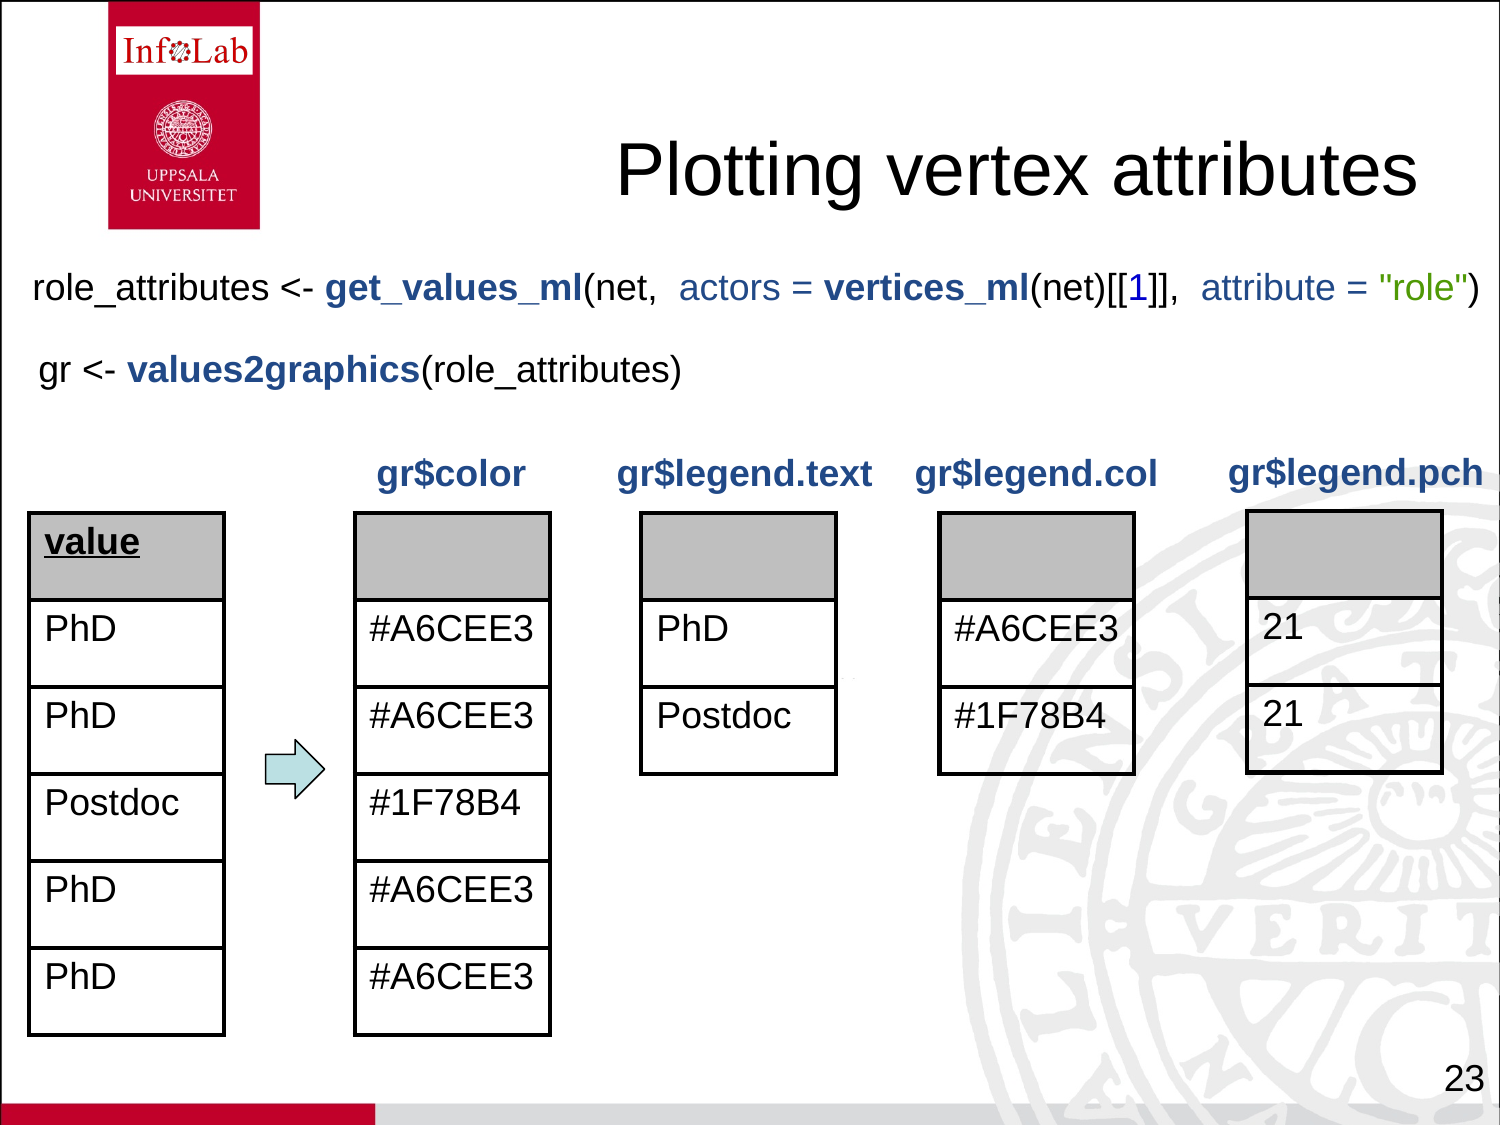

# Plotting vertex attributes
role_attributes <- get_values_ml(net,  actors = vertices_ml(net)[[1]],  attribute = "role")
gr <- values2graphics(role_attributes)
gr$legend.pch
gr$color
gr$legend.text
gr$legend.col
|  |
| --- |
| 21 |
| 21 |
| value |
| --- |
| PhD |
| PhD |
| Postdoc |
| PhD |
| PhD |
|  |
| --- |
| #A6CEE3 |
| #A6CEE3 |
| #1F78B4 |
| #A6CEE3 |
| #A6CEE3 |
|  |
| --- |
| PhD |
| Postdoc |
|  |
| --- |
| #A6CEE3 |
| #1F78B4 |